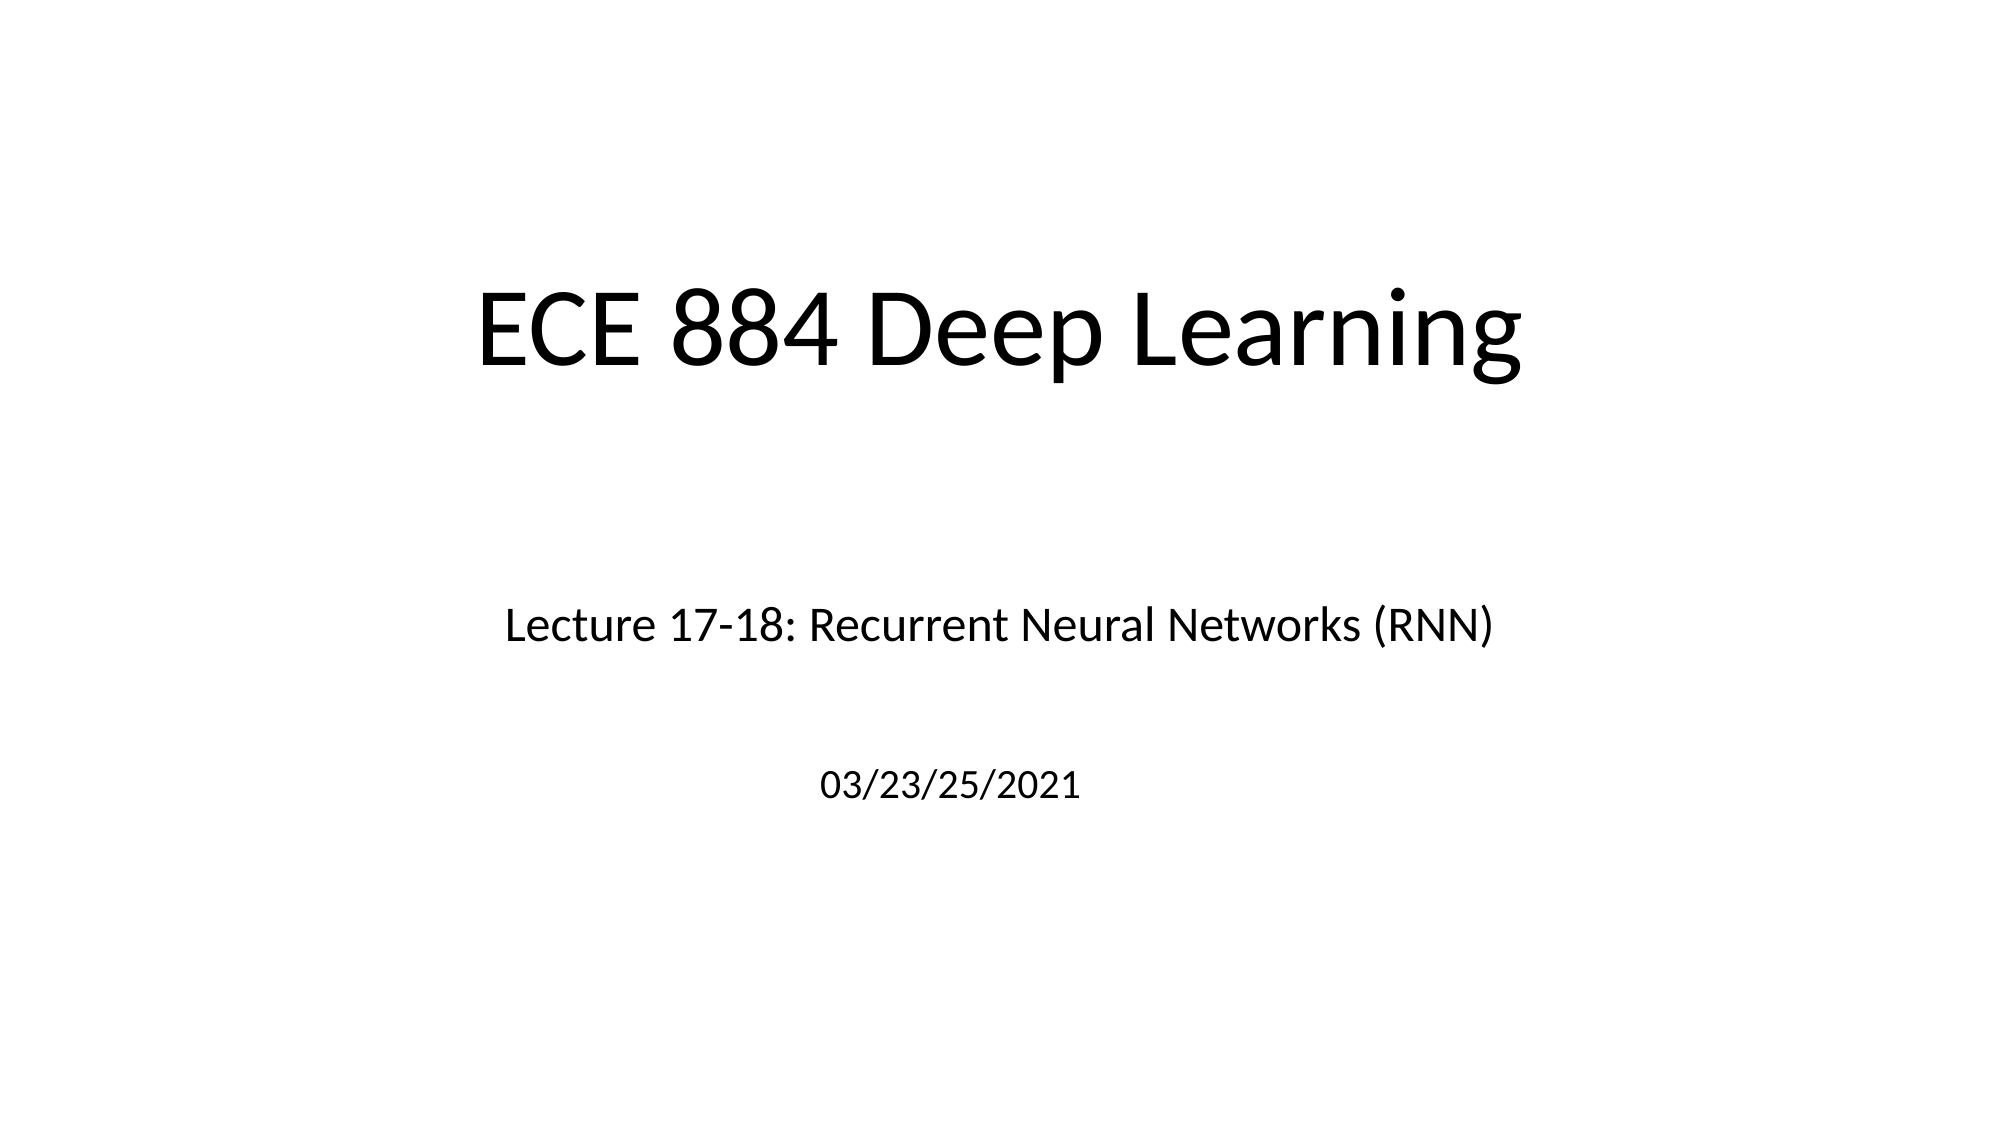

# ECE 884 Deep Learning
Lecture 17-18: Recurrent Neural Networks (RNN)
03/23/25/2021